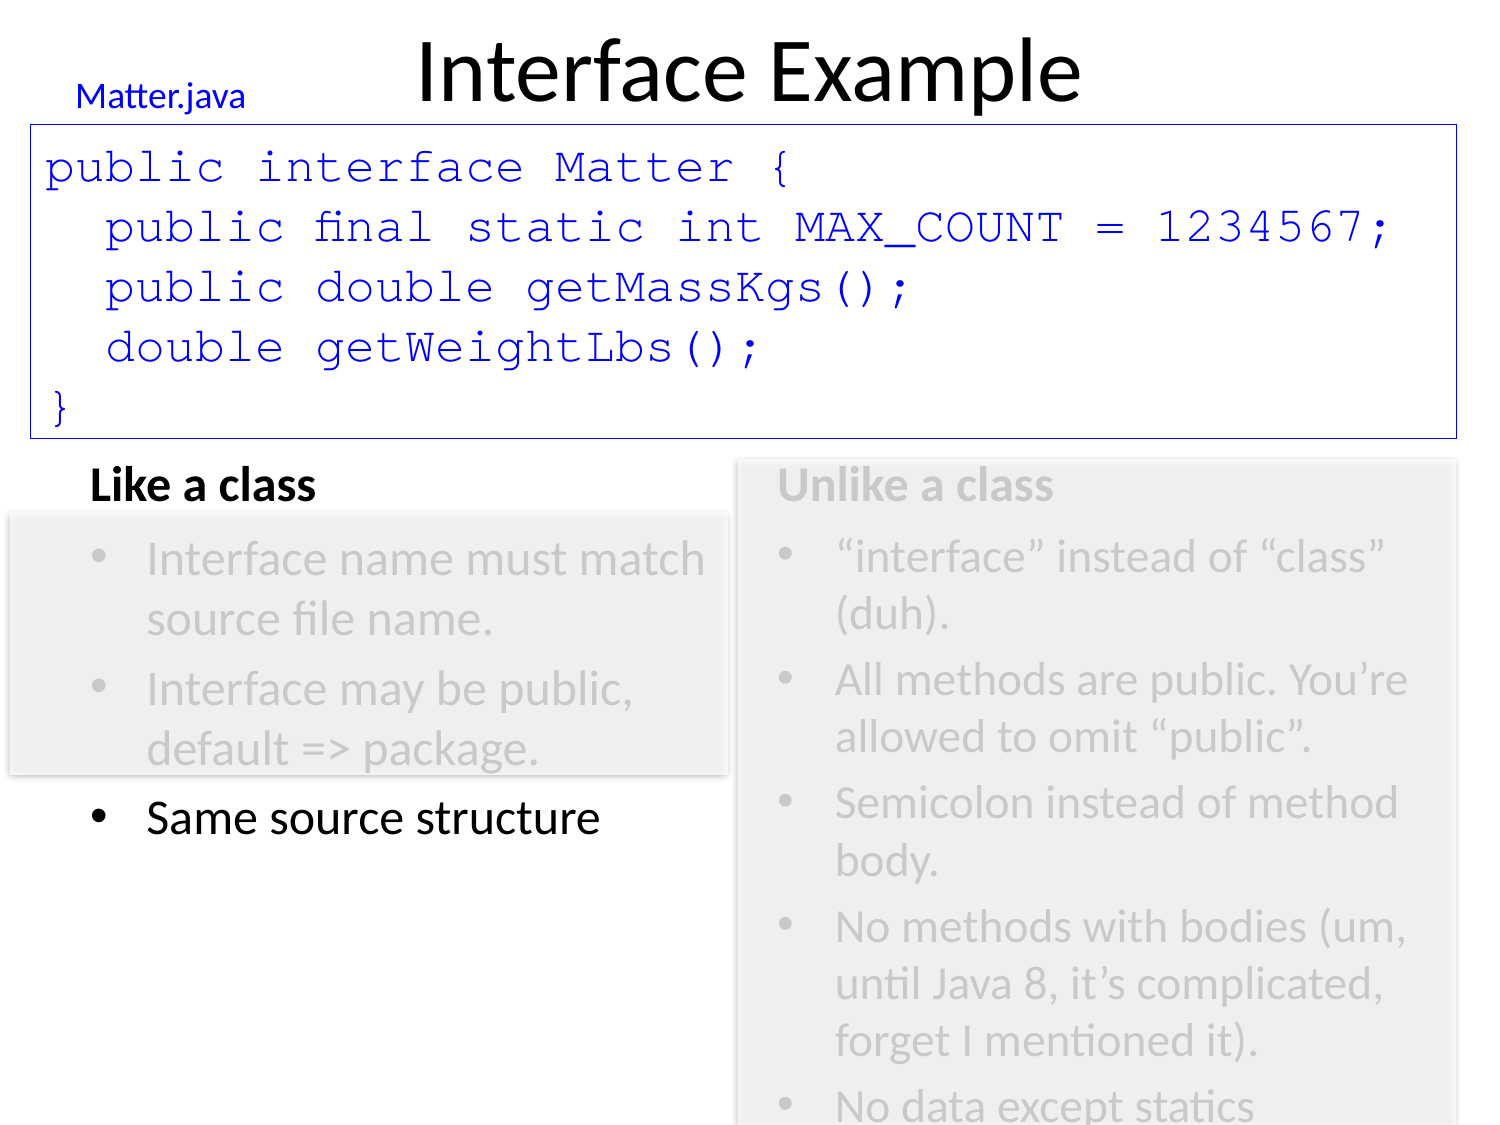

# Interface Example
Matter.java
public interface Matter {
  public final static int MAX_COUNT = 1234567;
  public double getMassKgs();
  double getWeightLbs();
}
Like a class
Unlike a class

Interface name must match source file name.
Interface may be public, default => package.
Same source structure
“interface” instead of “class” (duh).
All methods are public. You’re allowed to omit “public”.
Semicolon instead of method body.
No methods with bodies (um, until Java 8, it’s complicated, forget I mentioned it).
No data except statics